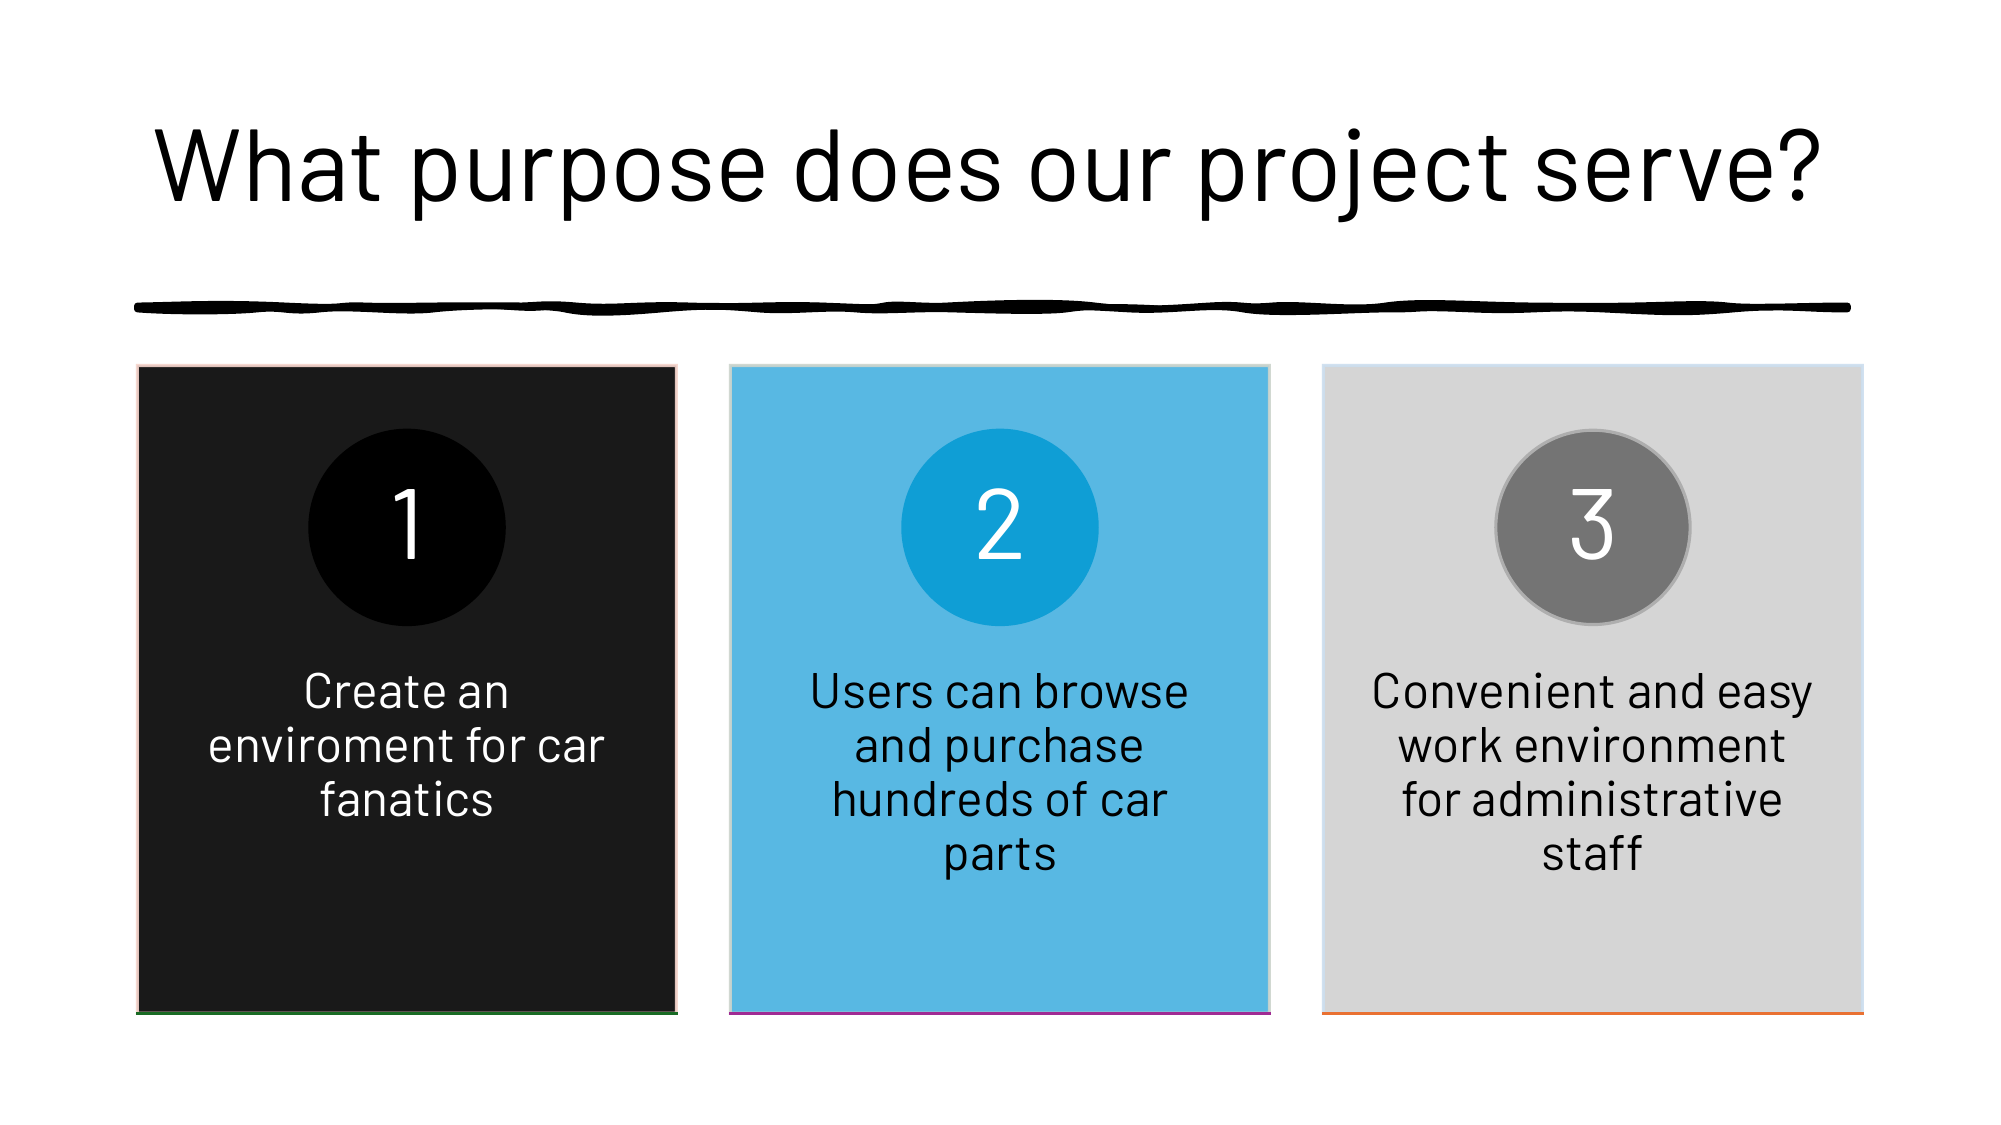

# What purpose does our project serve?

Create an enviroment for car fanatics
1
Users can browse and purchase hundreds of car parts
2
Convenient and easy work environment for administrative staff
3